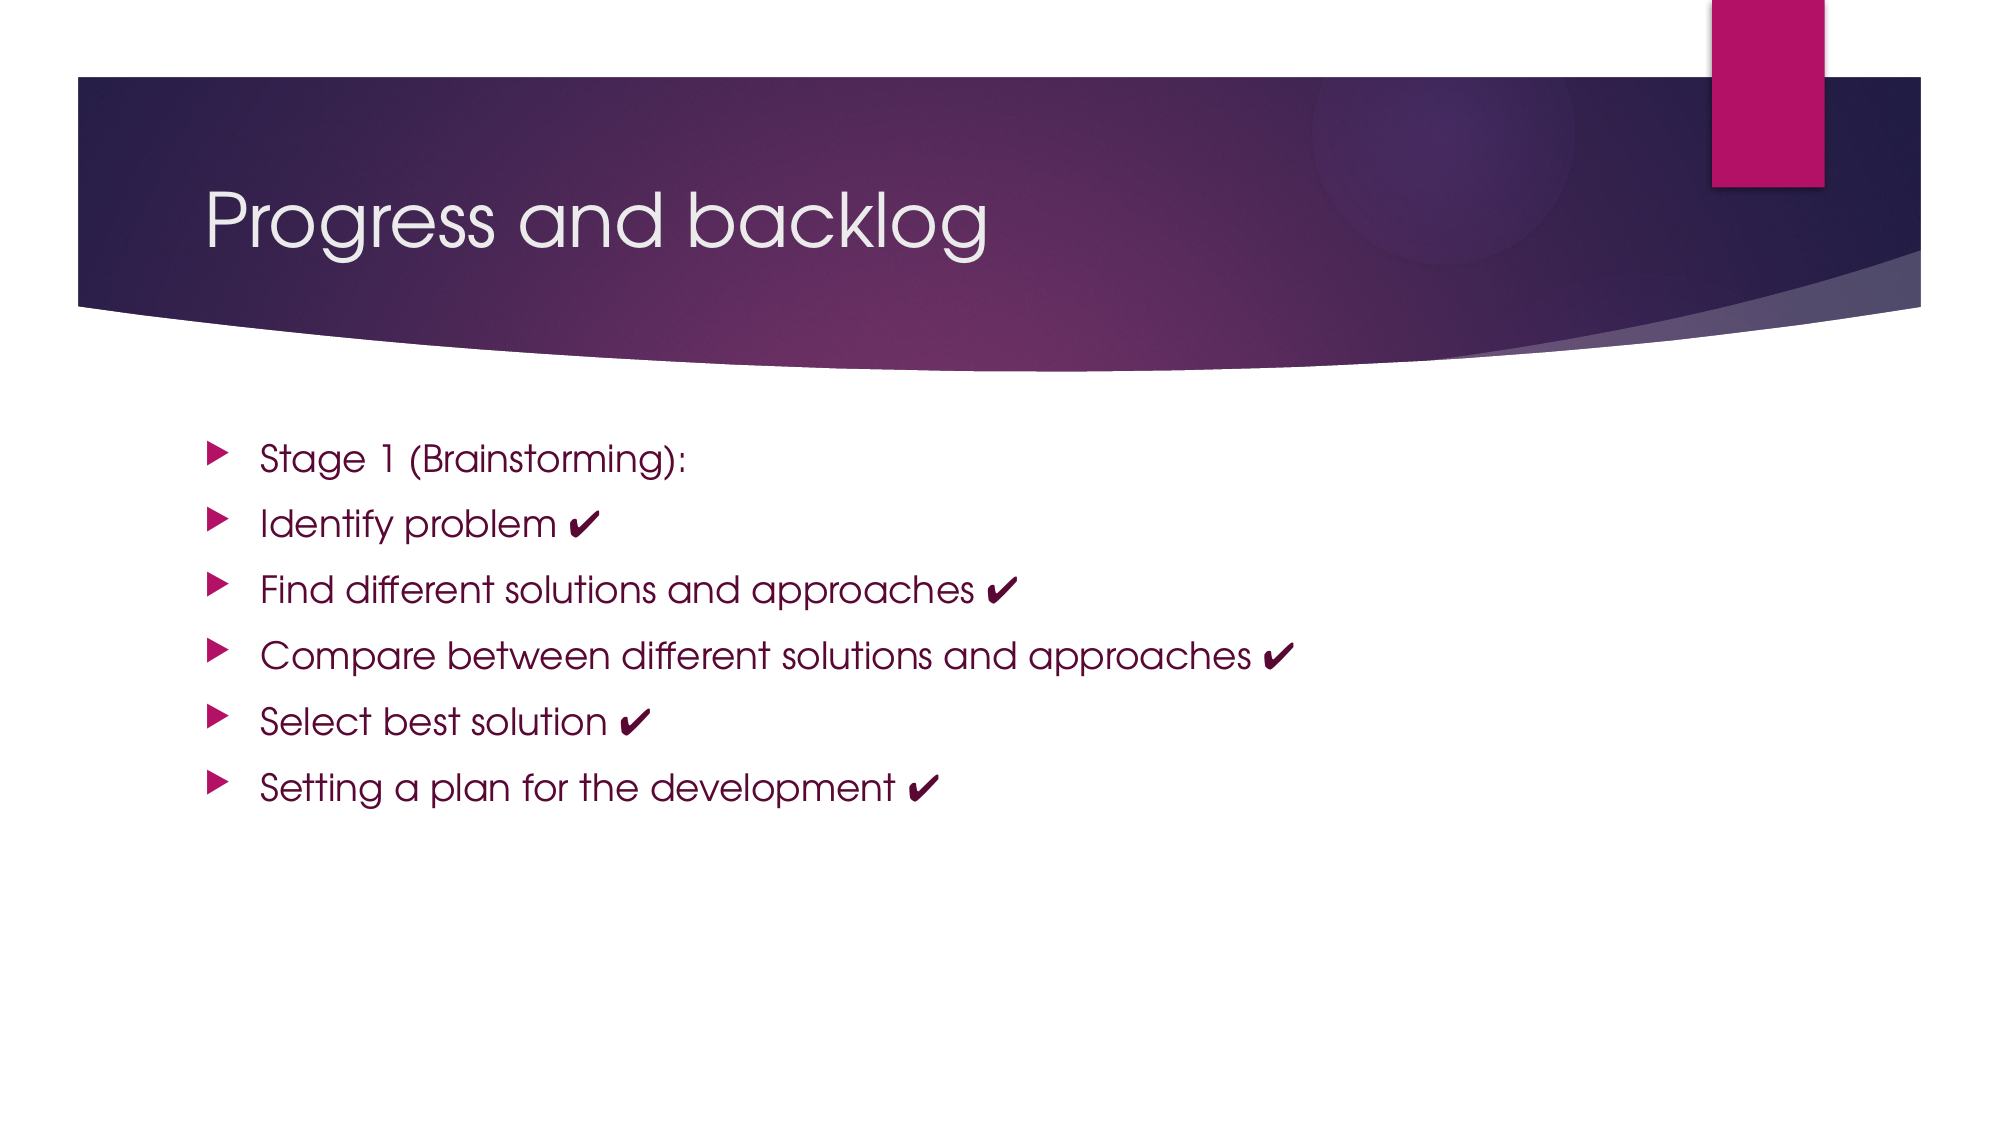

# Progress and backlog
Stage 1 (Brainstorming):
Identify problem ✔
Find different solutions and approaches ✔
Compare between different solutions and approaches ✔
Select best solution ✔
Setting a plan for the development ✔